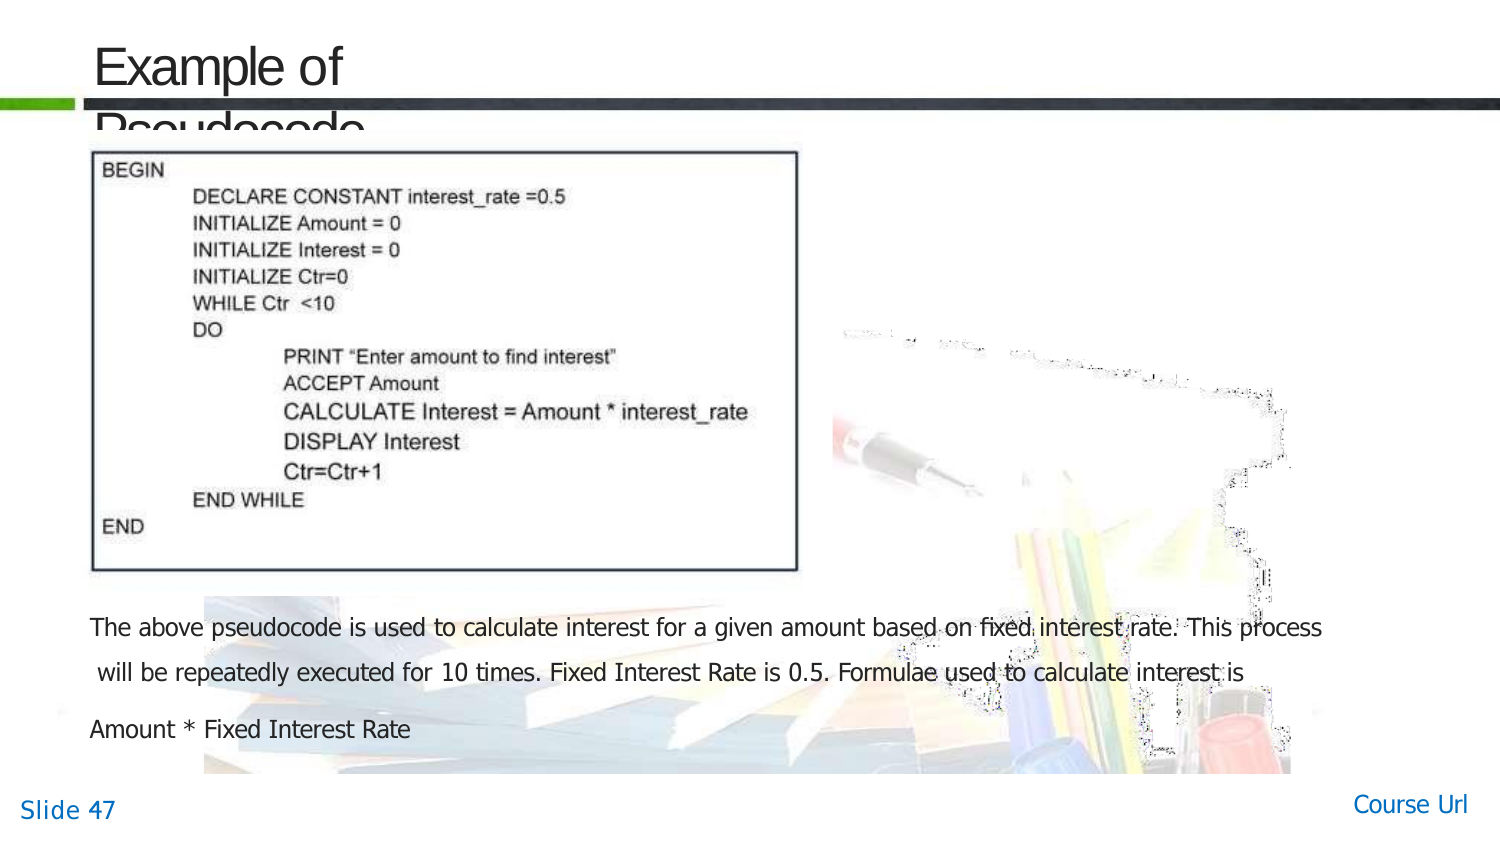

# Example of Pseudocode

The above pseudocode is used to calculate interest for a given amount based on fixed interest rate. This process  will be repeatedly executed for 10 times. Fixed Interest Rate is 0.5. Formulae used to calculate interest is

Amount * Fixed Interest Rate
Course Url
Slide 47